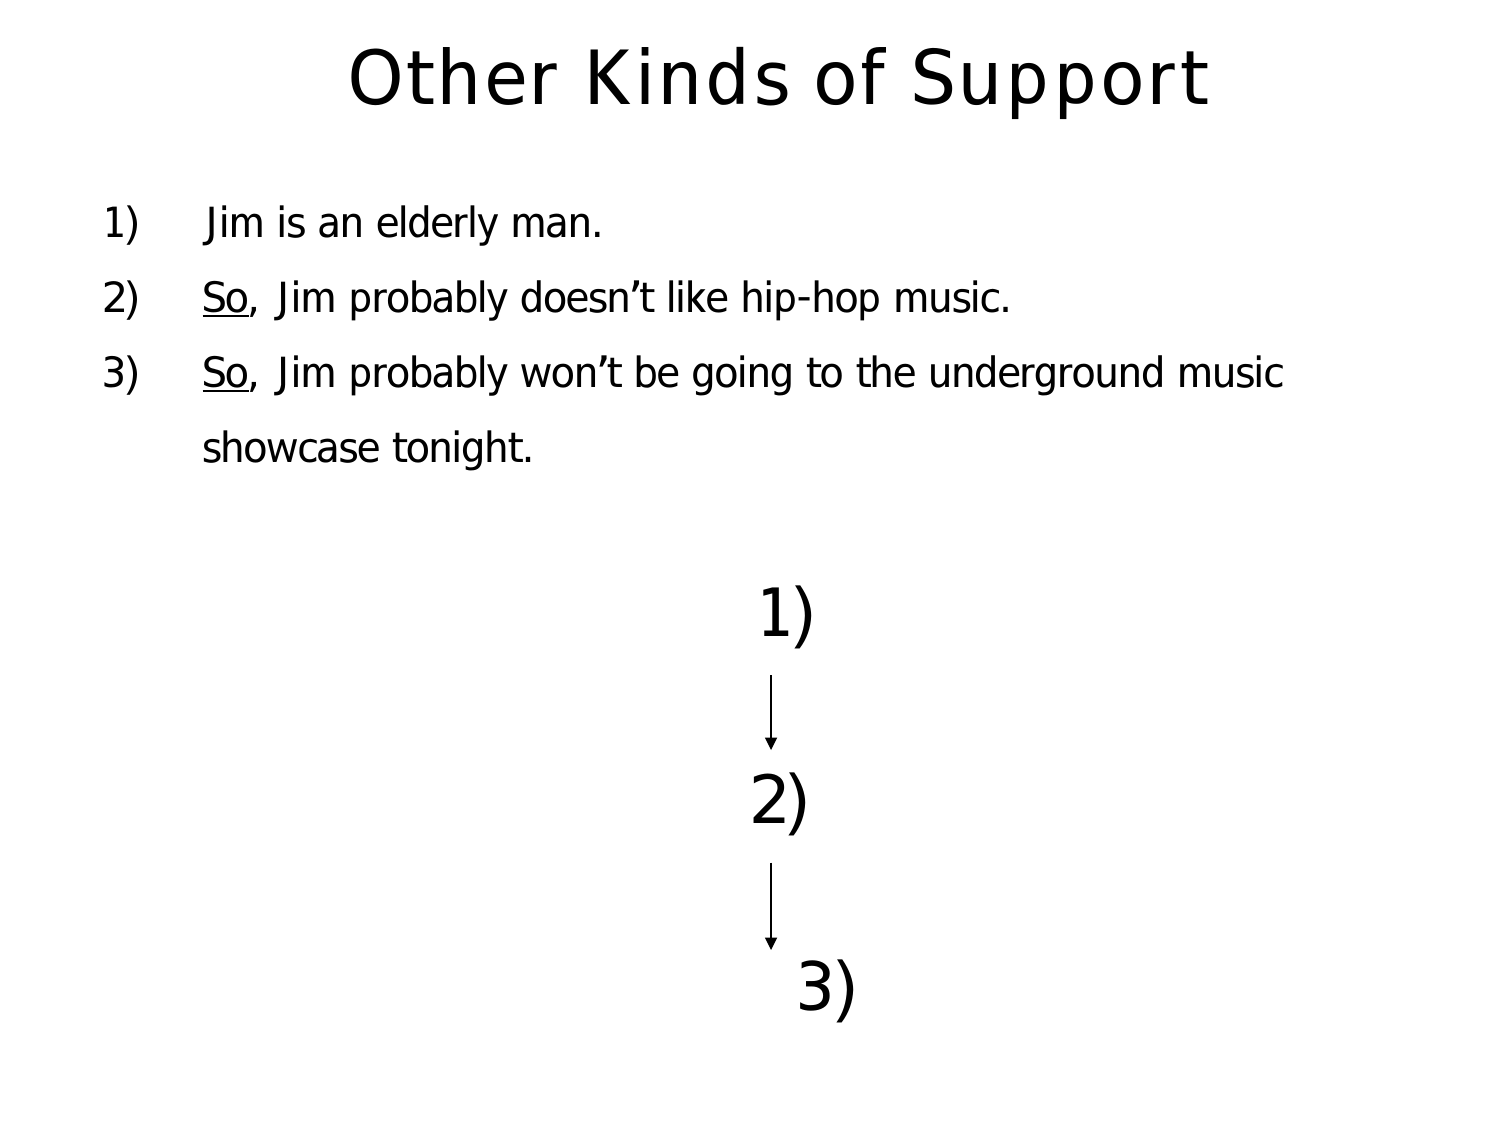

# Other Kinds of Support
Jim is an elderly man.
So, Jim probably doesn’t like hip-hop music.
So, Jim probably won’t be going to the underground music showcase tonight.
				     1)

2)

					  3)